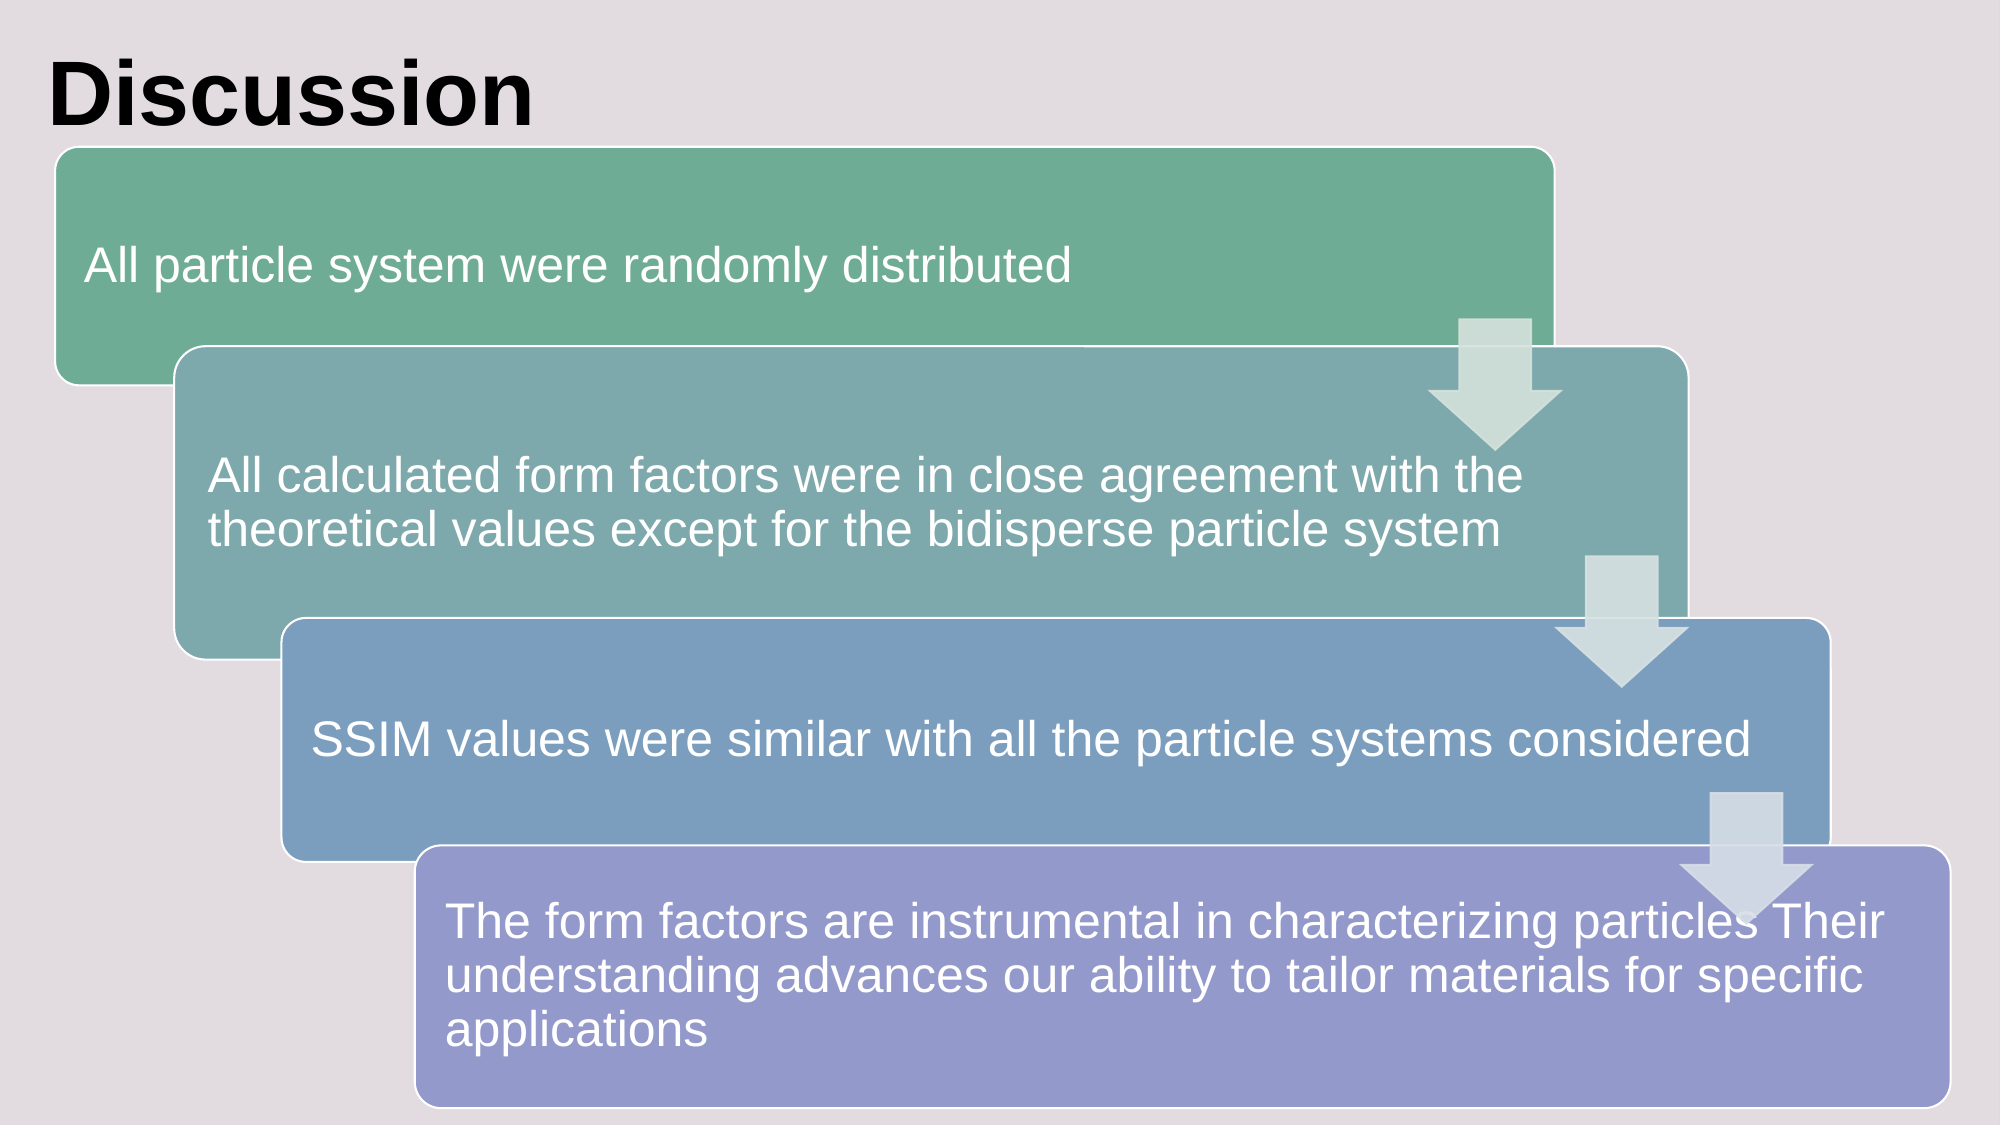

# Discussion
All particle system were randomly distributed
All calculated form factors were in close agreement with the theoretical values except for the bidisperse particle system
SSIM values were similar with all the particle systems considered
The form factors are instrumental in characterizing particles Their understanding advances our ability to tailor materials for specific applications